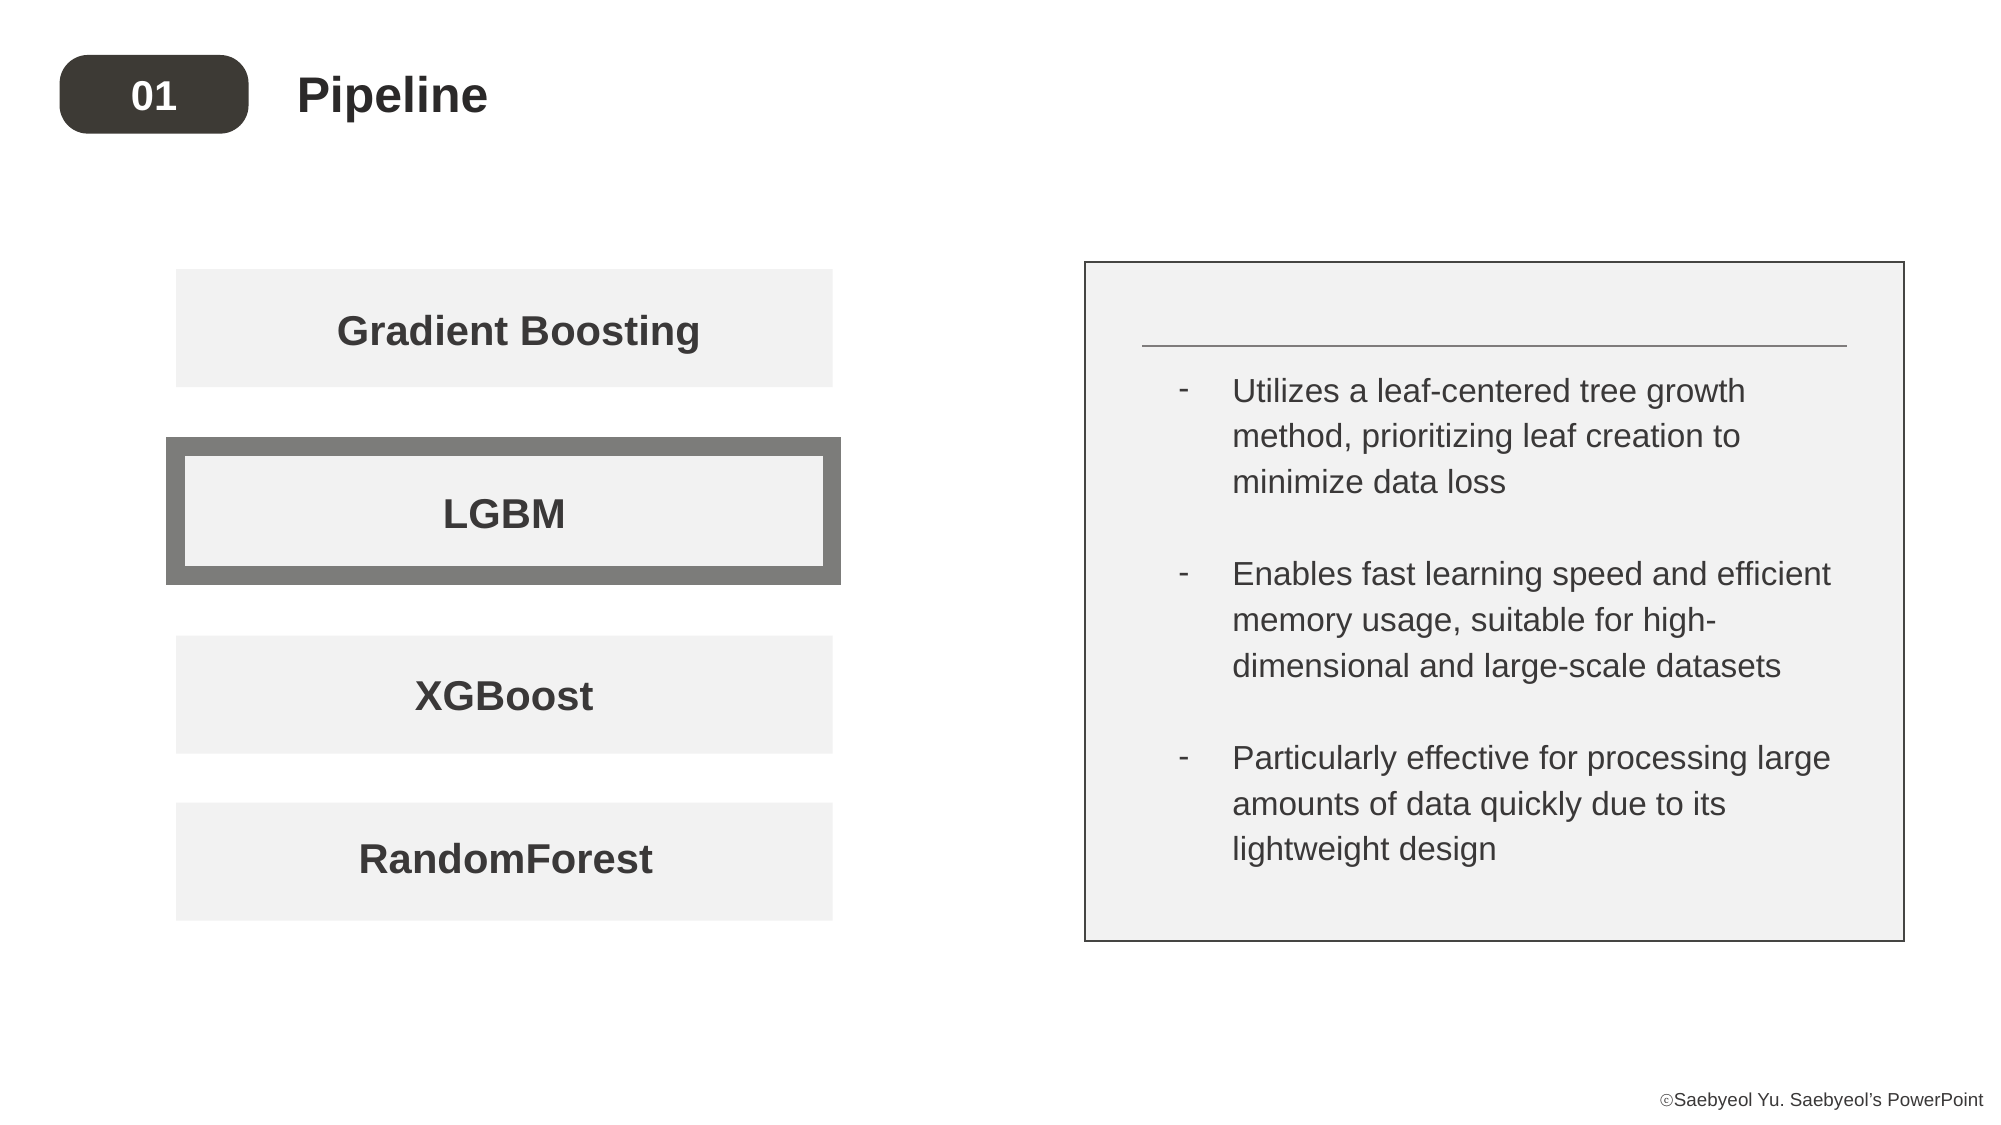

Pipeline
01

Gradient Boosting

Utilizes a leaf-centered tree growth method, prioritizing leaf creation to minimize data loss

Enables fast learning speed and efficient memory usage, suitable for high-dimensional and large-scale datasets

Particularly effective for processing large amounts of data quickly due to its lightweight design

LGBM

XGBoost
RandomForest